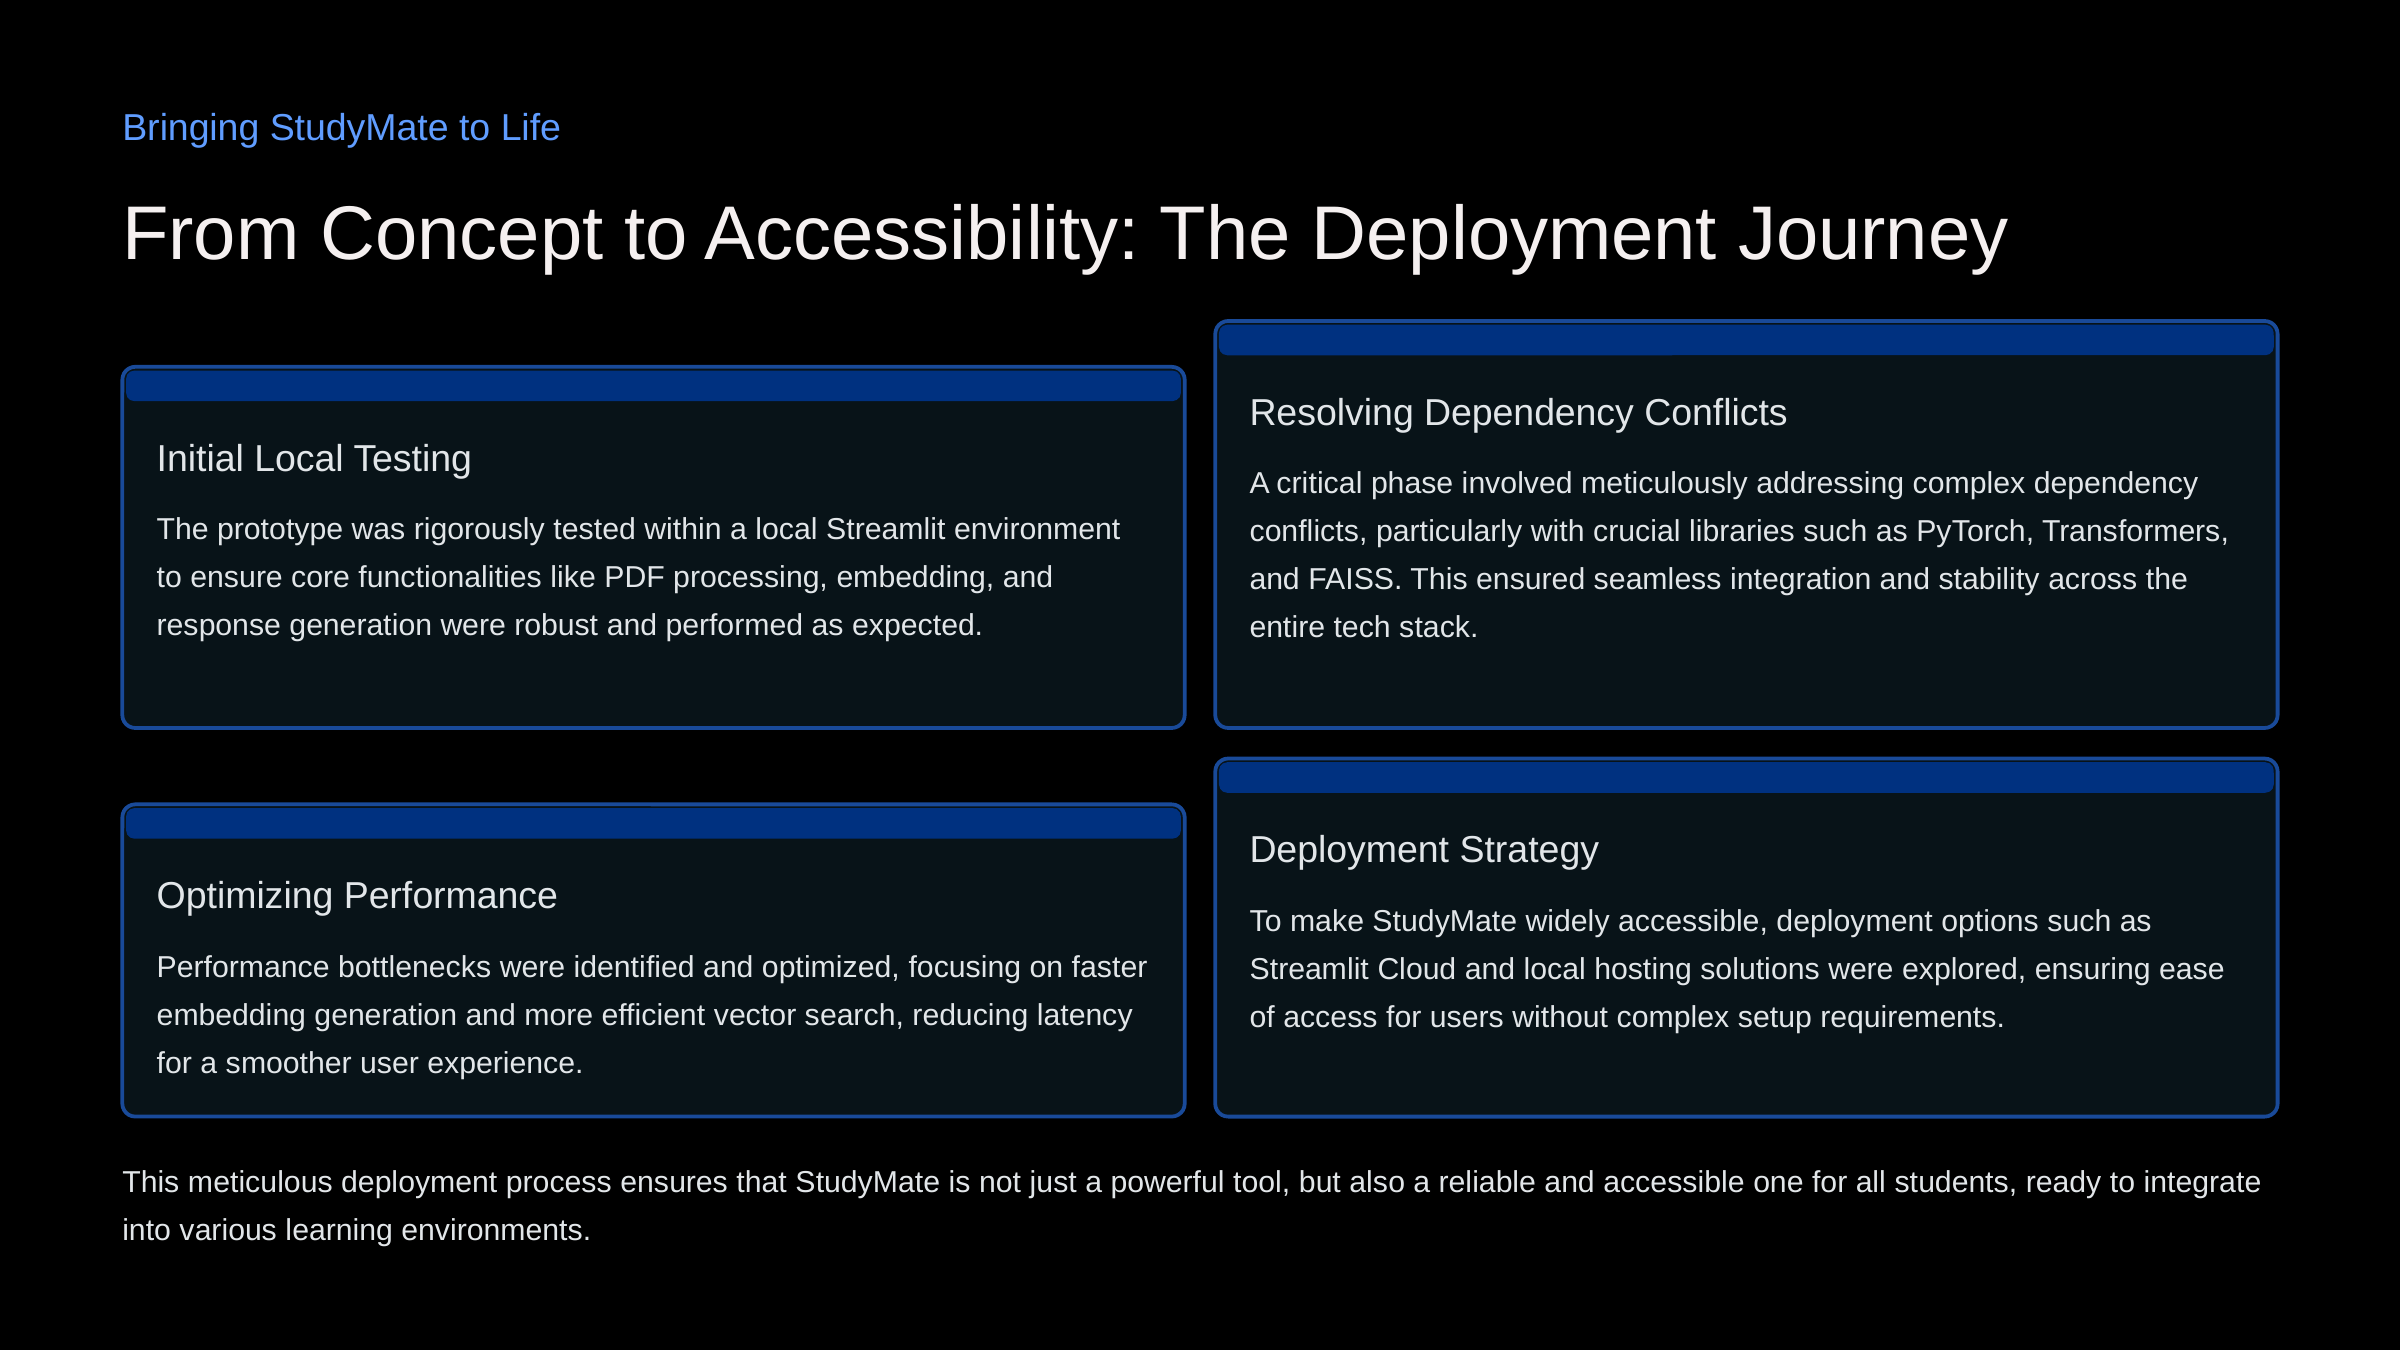

Bringing StudyMate to Life
From Concept to Accessibility: The Deployment Journey

Resolving Dependency Conflicts
Initial Local Testing
A critical phase involved meticulously addressing complex dependency conflicts, particularly with crucial libraries such as PyTorch, Transformers, and FAISS. This ensured seamless integration and stability across the entire tech stack.
The prototype was rigorously tested within a local Streamlit environment to ensure core functionalities like PDF processing, embedding, and response generation were robust and performed as expected.

Deployment Strategy
Optimizing Performance
To make StudyMate widely accessible, deployment options such as Streamlit Cloud and local hosting solutions were explored, ensuring ease of access for users without complex setup requirements.
Performance bottlenecks were identified and optimized, focusing on faster embedding generation and more efficient vector search, reducing latency for a smoother user experience.
This meticulous deployment process ensures that StudyMate is not just a powerful tool, but also a reliable and accessible one for all students, ready to integrate into various learning environments.